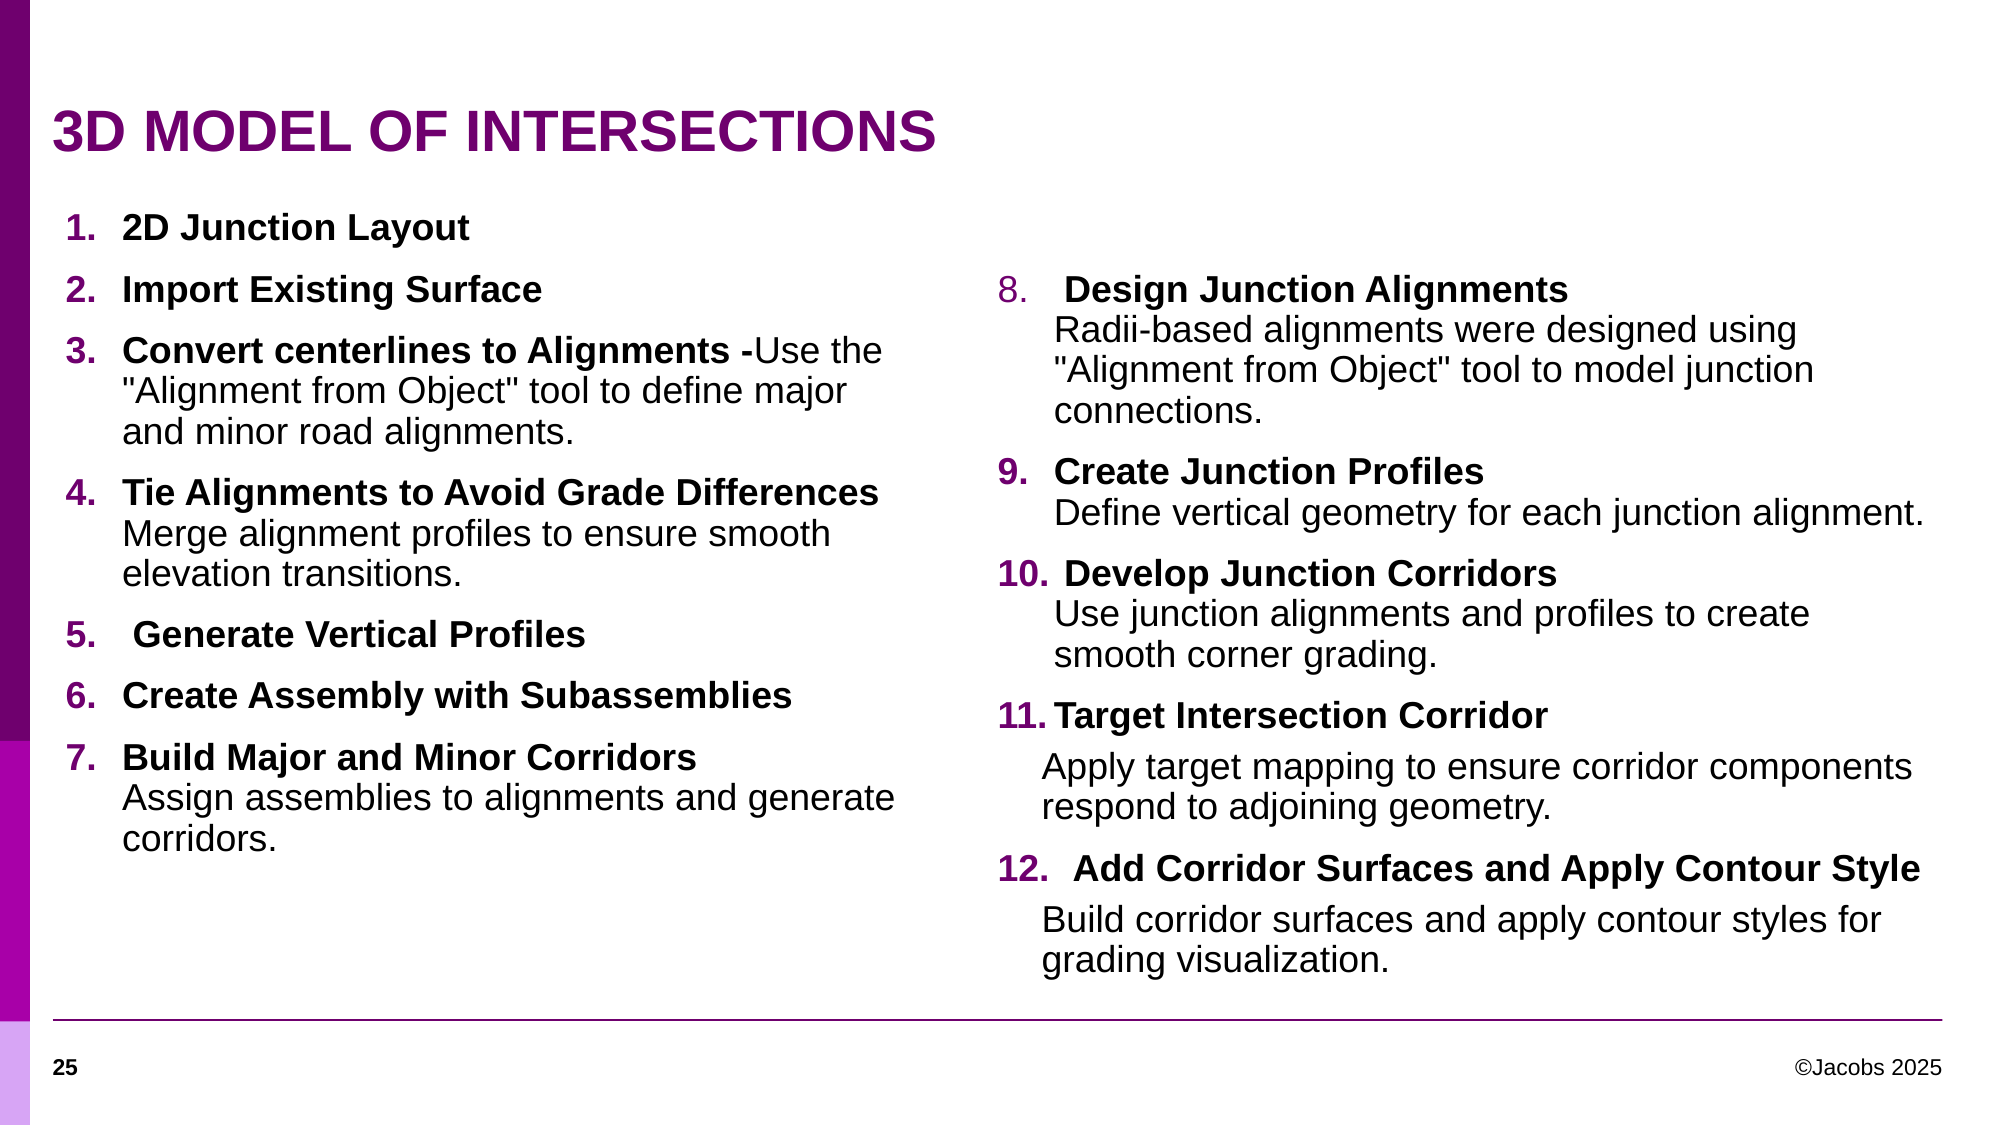

# 3D MODEL OF INTERSECTIONS
2D Junction Layout
Import Existing Surface
Convert centerlines to Alignments -Use the "Alignment from Object" tool to define major
and minor road alignments.
Tie Alignments to Avoid Grade Differences
Merge alignment profiles to ensure smooth
elevation transitions.
 Generate Vertical Profiles
Create Assembly with Subassemblies
Build Major and Minor Corridors
Assign assemblies to alignments and generate corridors.

 Design Junction Alignments
Radii-based alignments were designed using "Alignment from Object" tool to model junction connections.
Create Junction Profiles
Define vertical geometry for each junction alignment.
 Develop Junction Corridors
Use junction alignments and profiles to create smooth corner grading.
Target Intersection Corridor
Apply target mapping to ensure corridor components respond to adjoining geometry.
Add Corridor Surfaces and Apply Contour Style
Build corridor surfaces and apply contour styles for grading visualization.

25